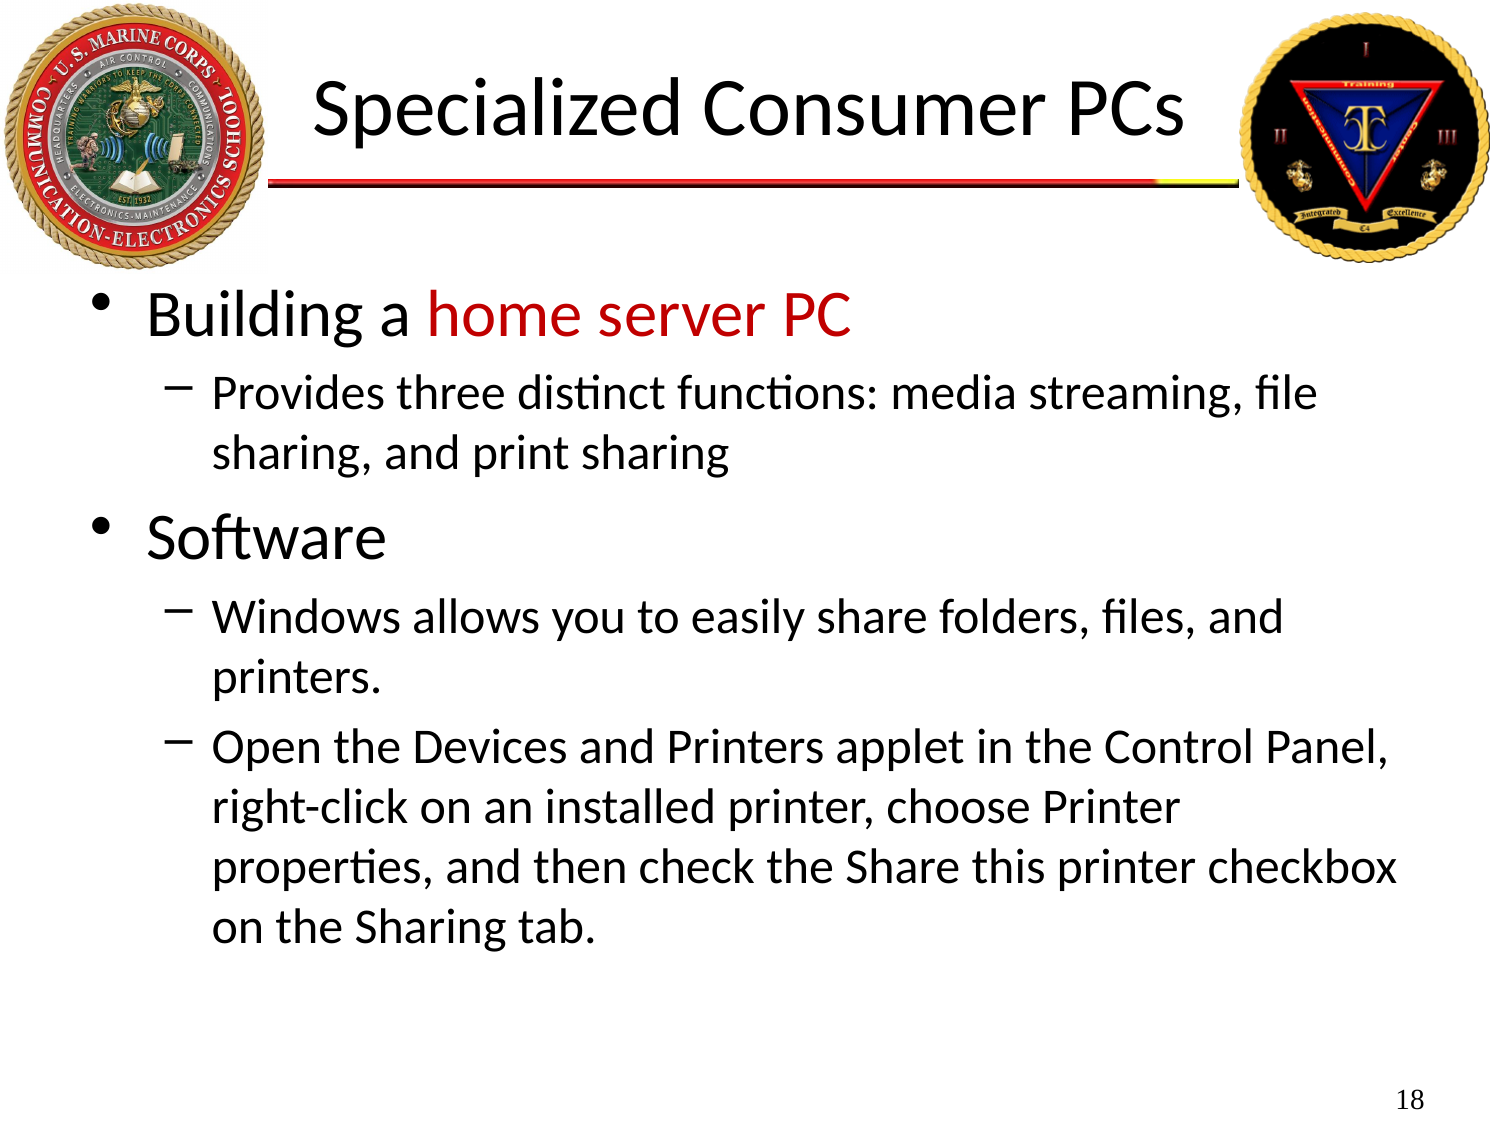

# Specialized Consumer PCs
Building a home server PC
Provides three distinct functions: media streaming, file sharing, and print sharing
Software
Windows allows you to easily share folders, files, and printers.
Open the Devices and Printers applet in the Control Panel, right-click on an installed printer, choose Printer properties, and then check the Share this printer checkbox on the Sharing tab.